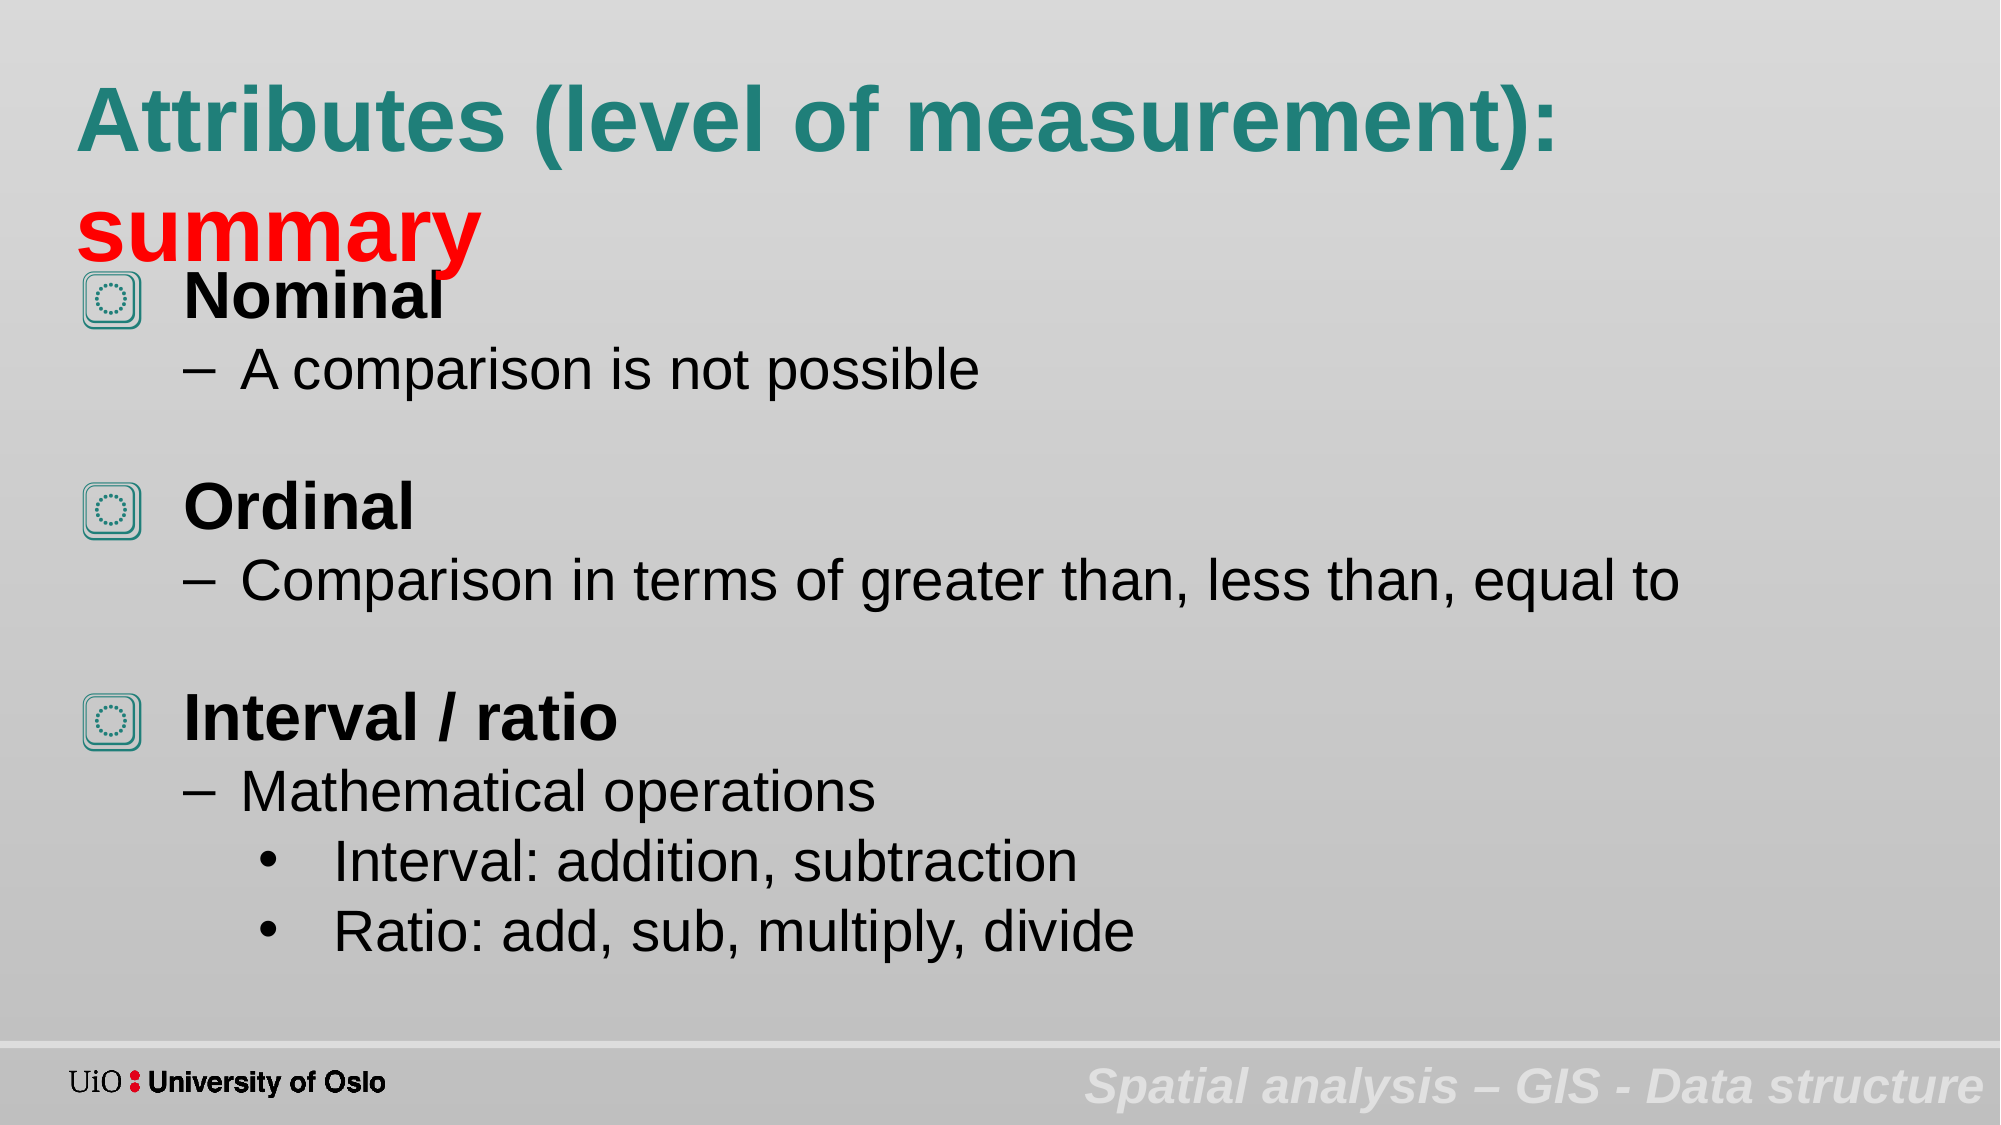

Attributes (level of measurement): summary
Nominal
A comparison is not possible
Ordinal
Comparison in terms of greater than, less than, equal to
Interval / ratio
Mathematical operations
Interval: addition, subtraction
Ratio: add, sub, multiply, divide